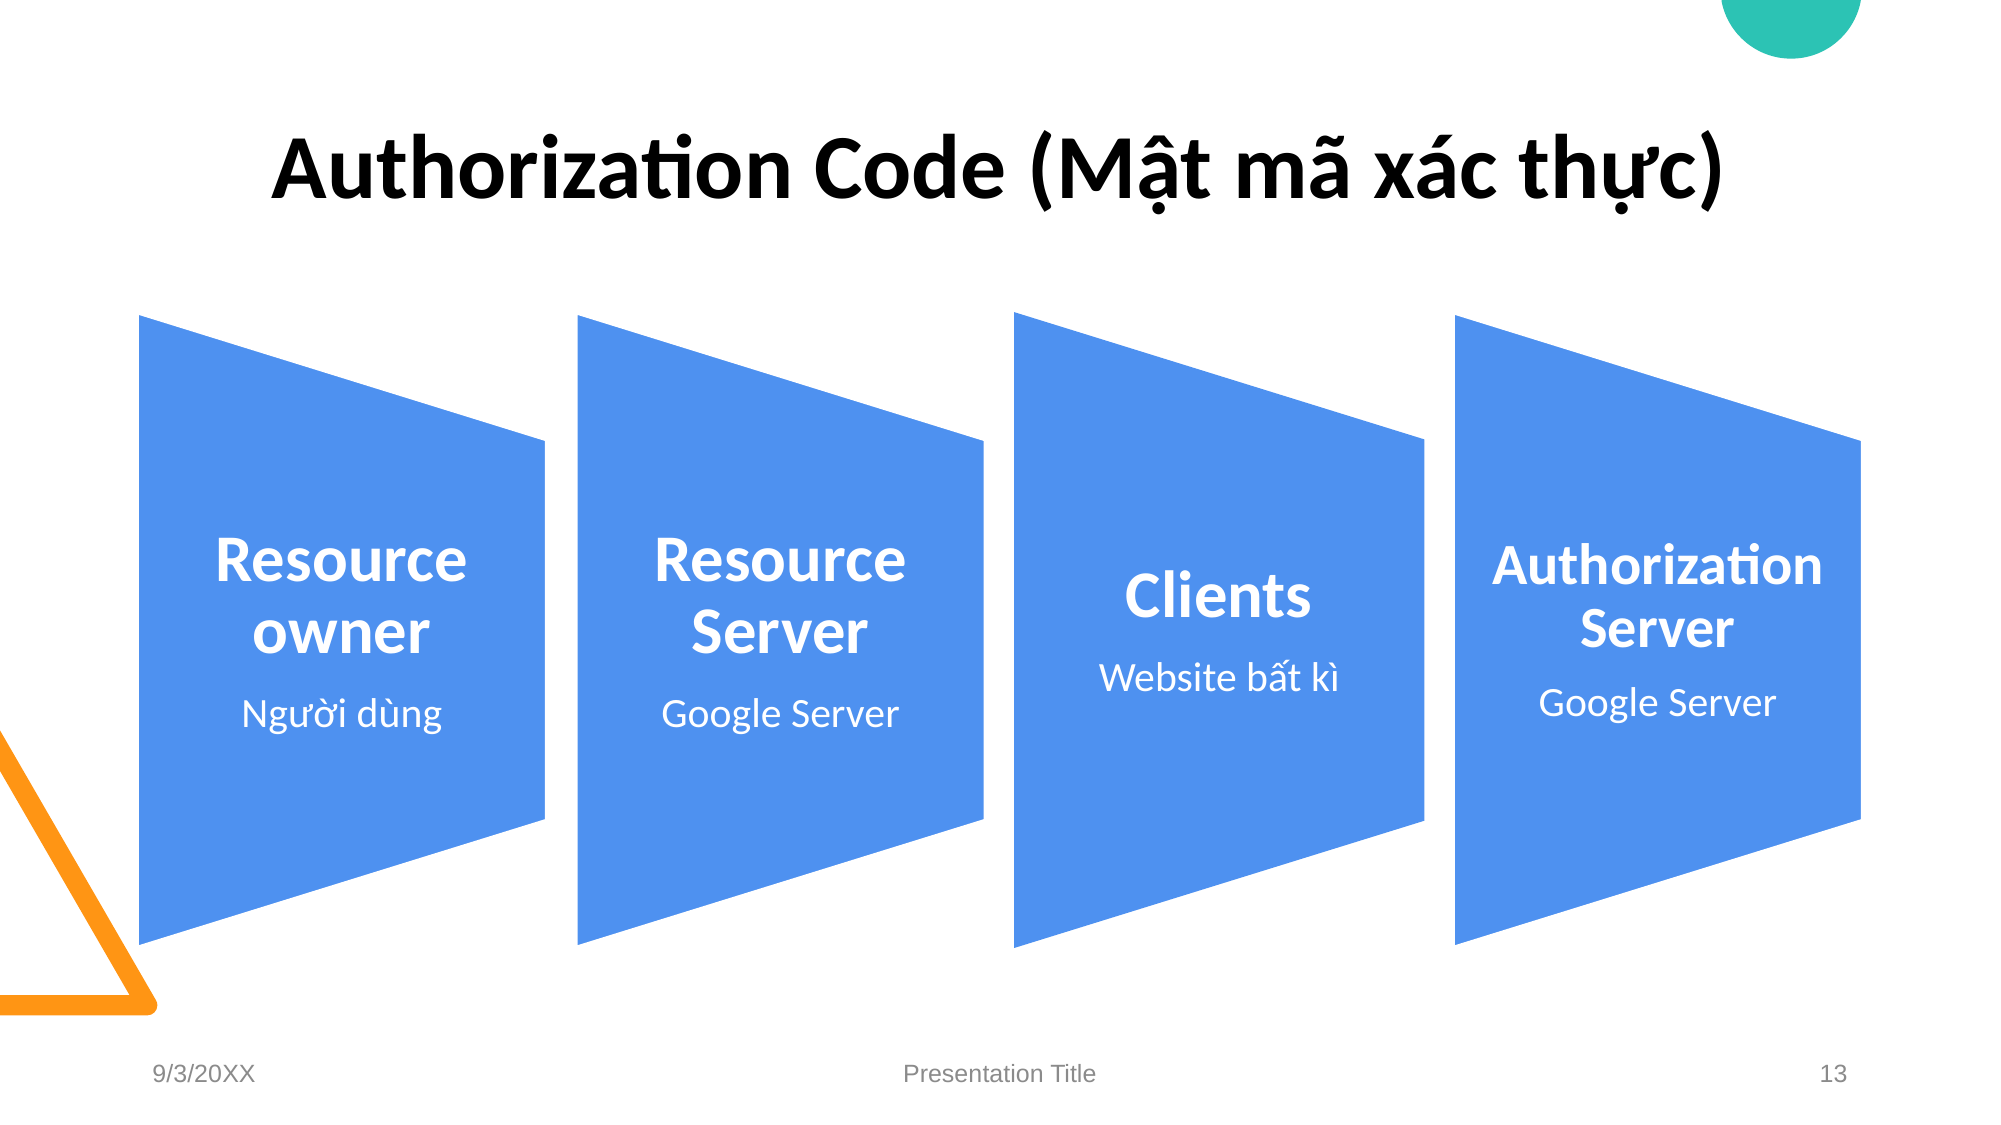

# Authorization Code (Mật mã xác thực)
Resource owner
Người dùng
Resource Server
Google Server
Clients
Website bất kì
Authorization Server
Google Server
9/3/20XX
Presentation Title
13